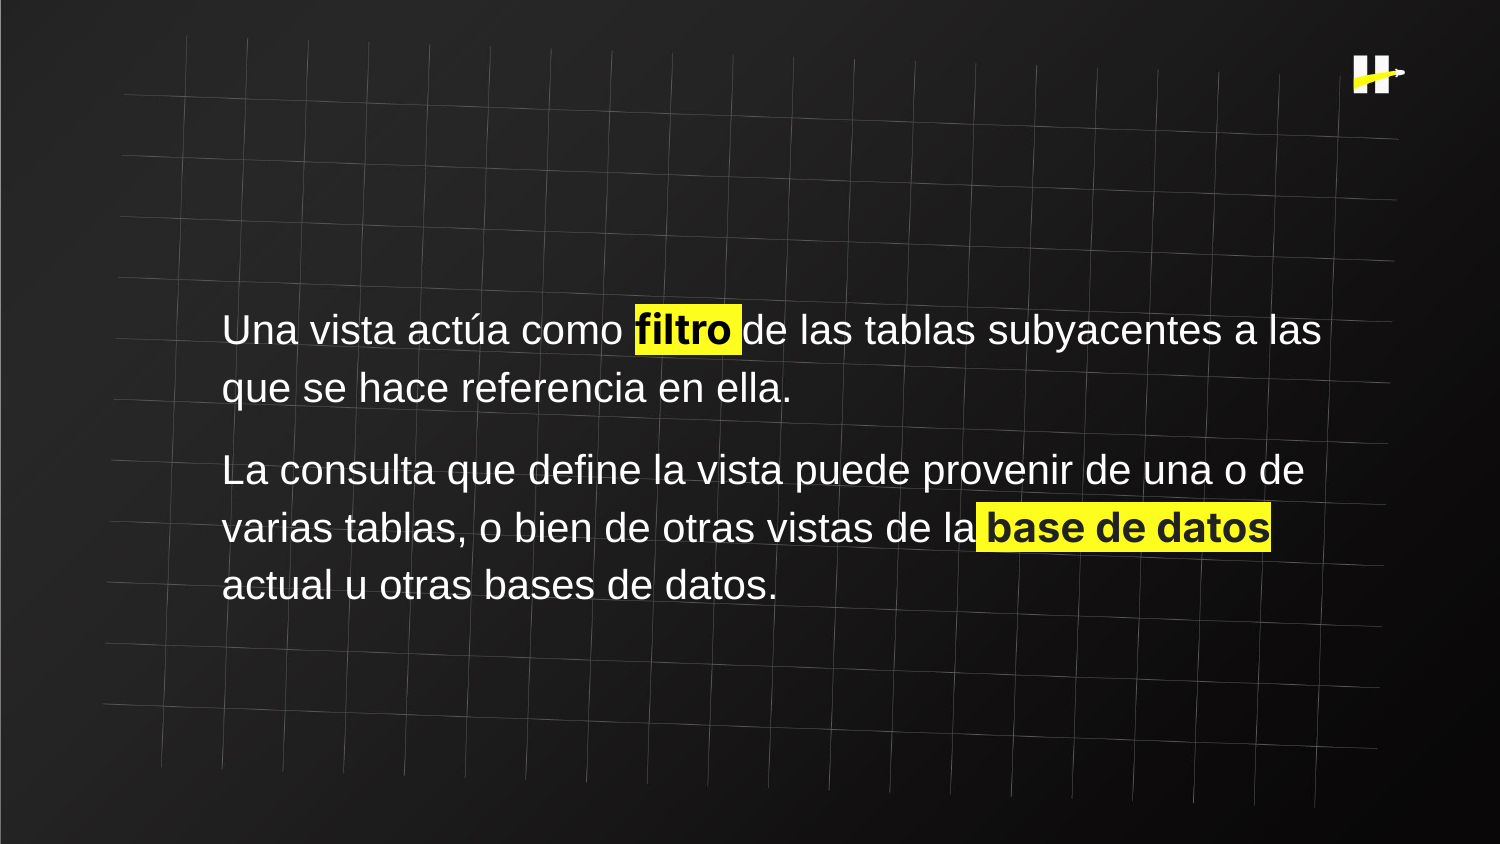

Una vista actúa como filtro de las tablas subyacentes a las que se hace referencia en ella.
La consulta que define la vista puede provenir de una o de varias tablas, o bien de otras vistas de la base de datos actual u otras bases de datos.